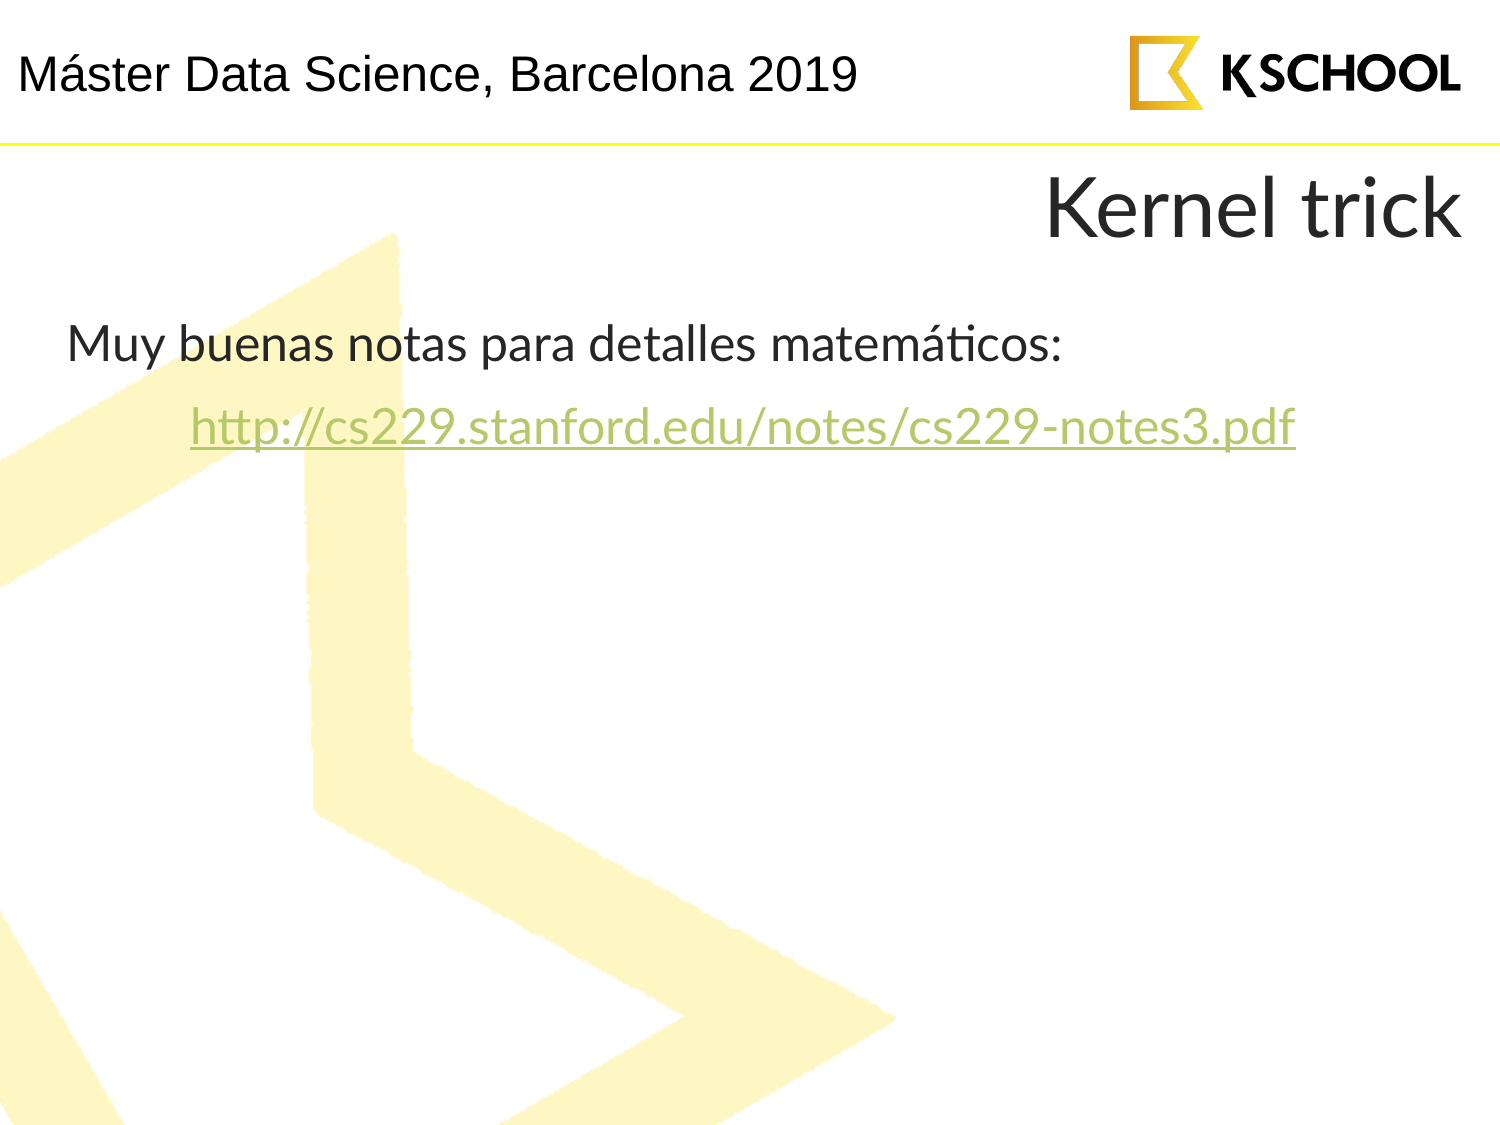

# Kernel trick
Muy buenas notas para detalles matemáticos:
http://cs229.stanford.edu/notes/cs229-notes3.pdf